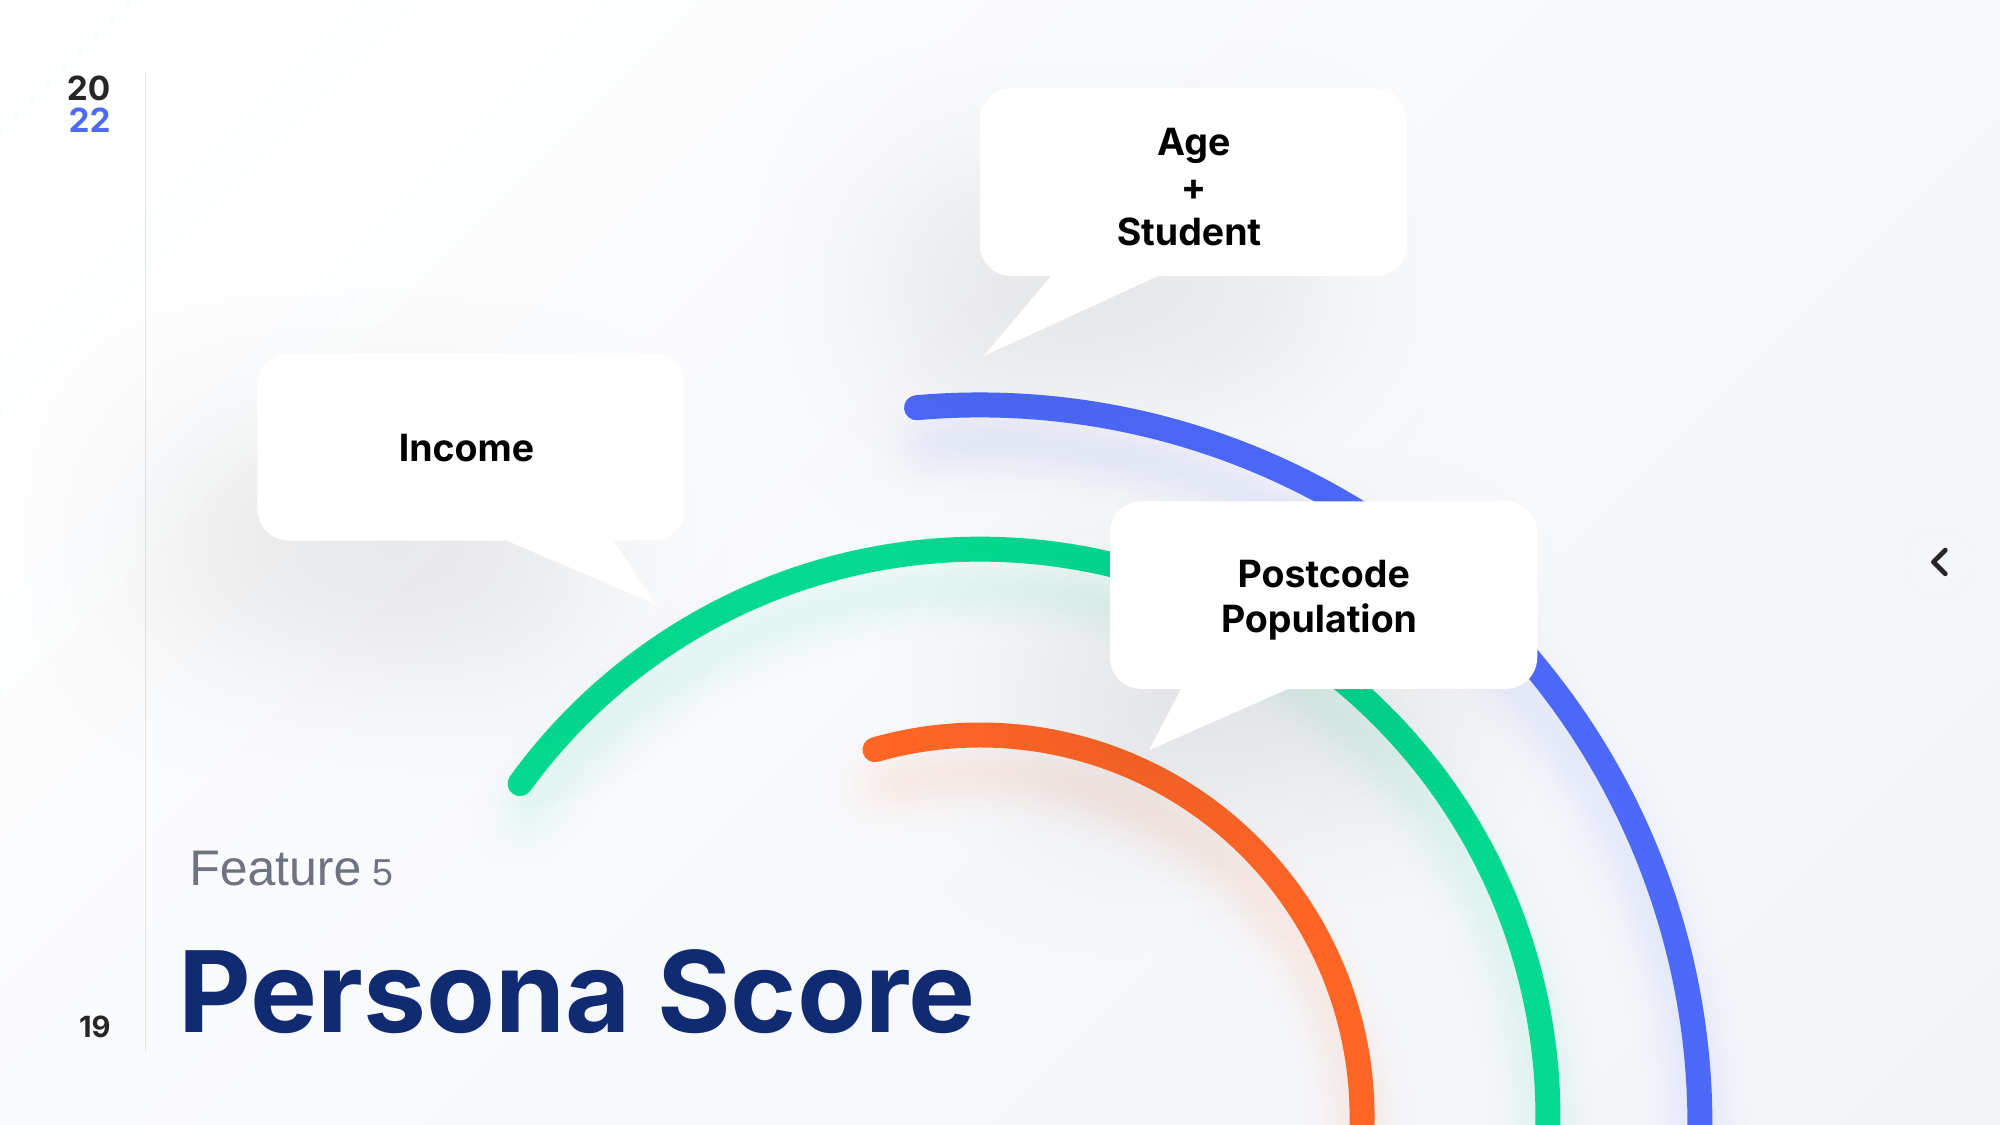

Age
+
Student

Income

Postcode Population

Feature 5
Persona Score